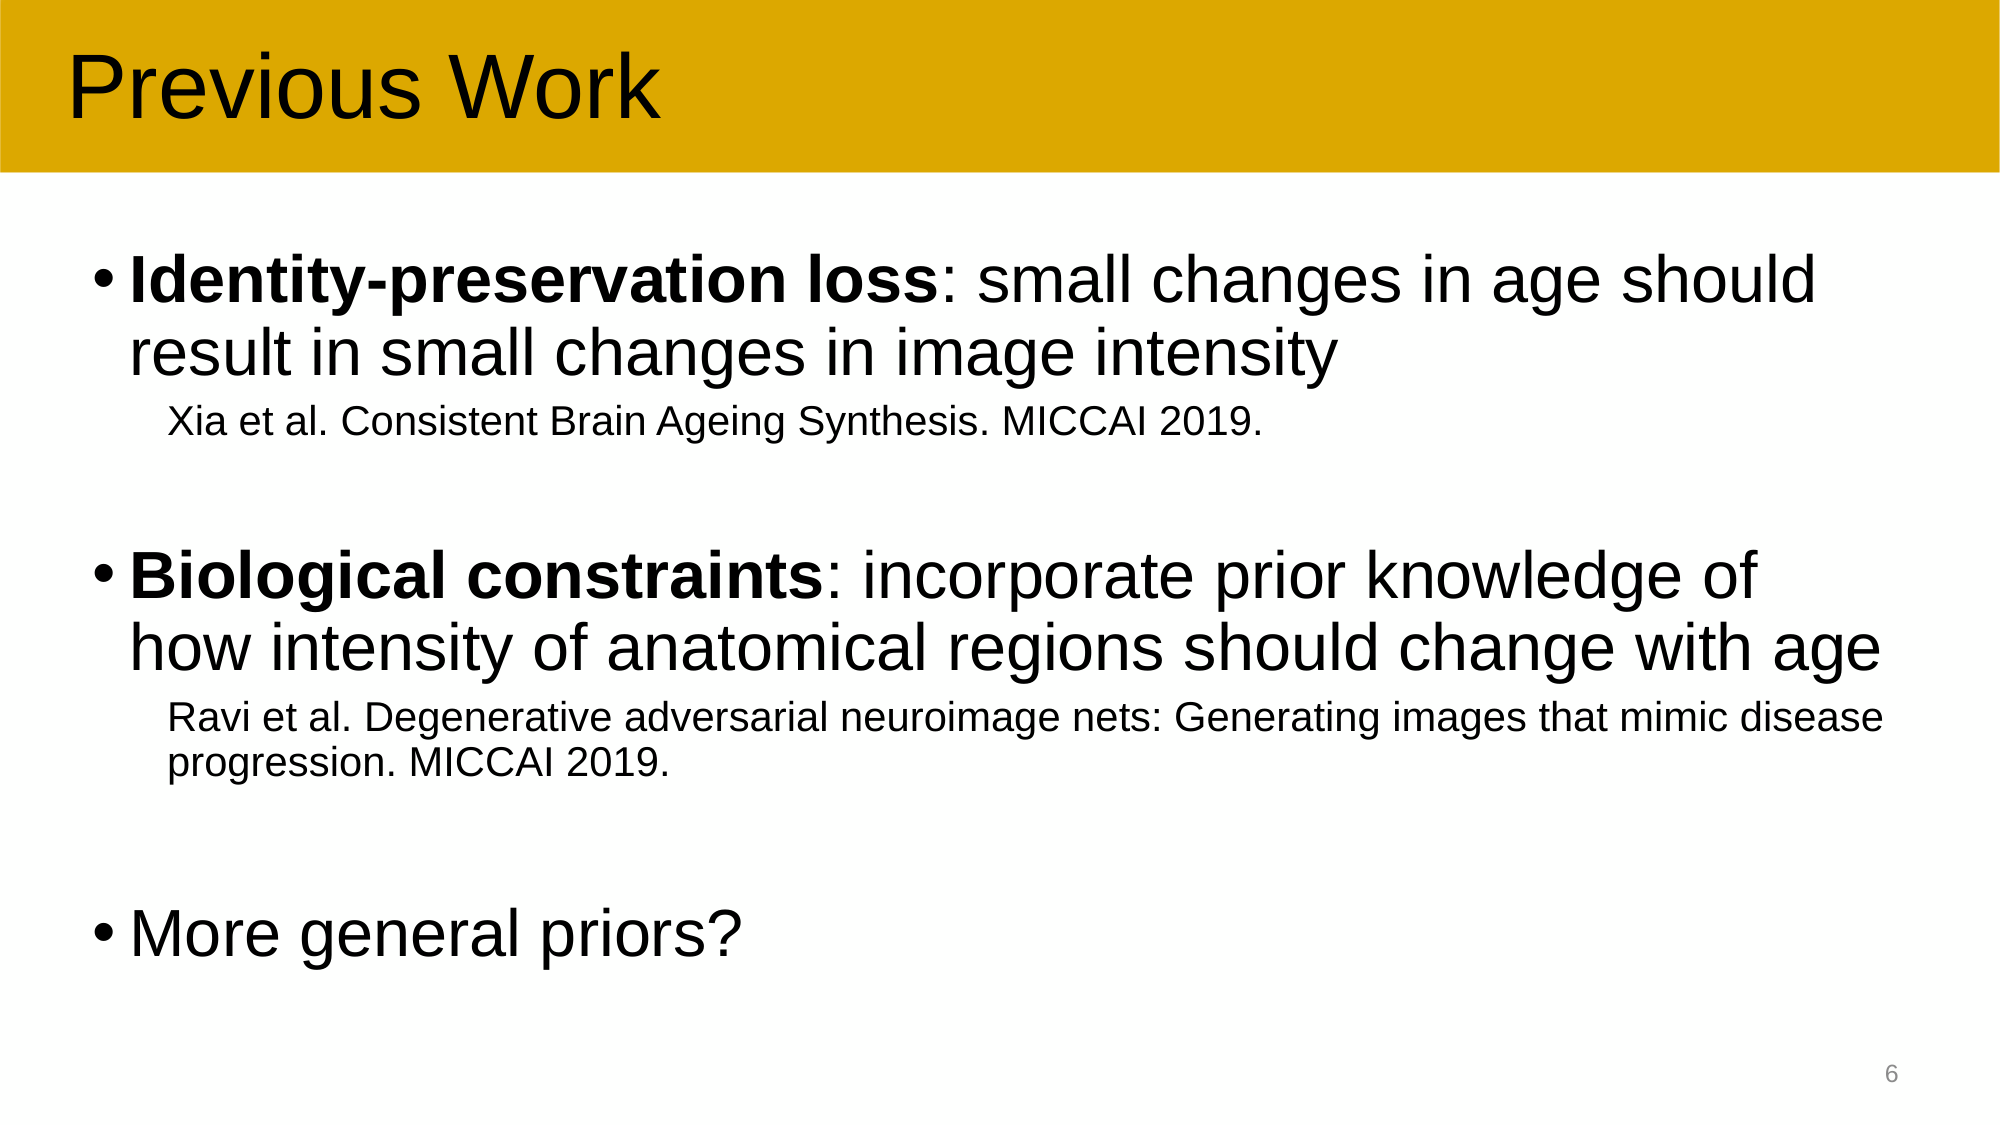

# Previous Work
Identity-preservation loss: small changes in age should result in small changes in image intensity
Xia et al. Consistent Brain Ageing Synthesis. MICCAI 2019.

Biological constraints: incorporate prior knowledge of how intensity of anatomical regions should change with age
Ravi et al. Degenerative adversarial neuroimage nets: Generating images that mimic disease progression. MICCAI 2019.

More general priors?
6